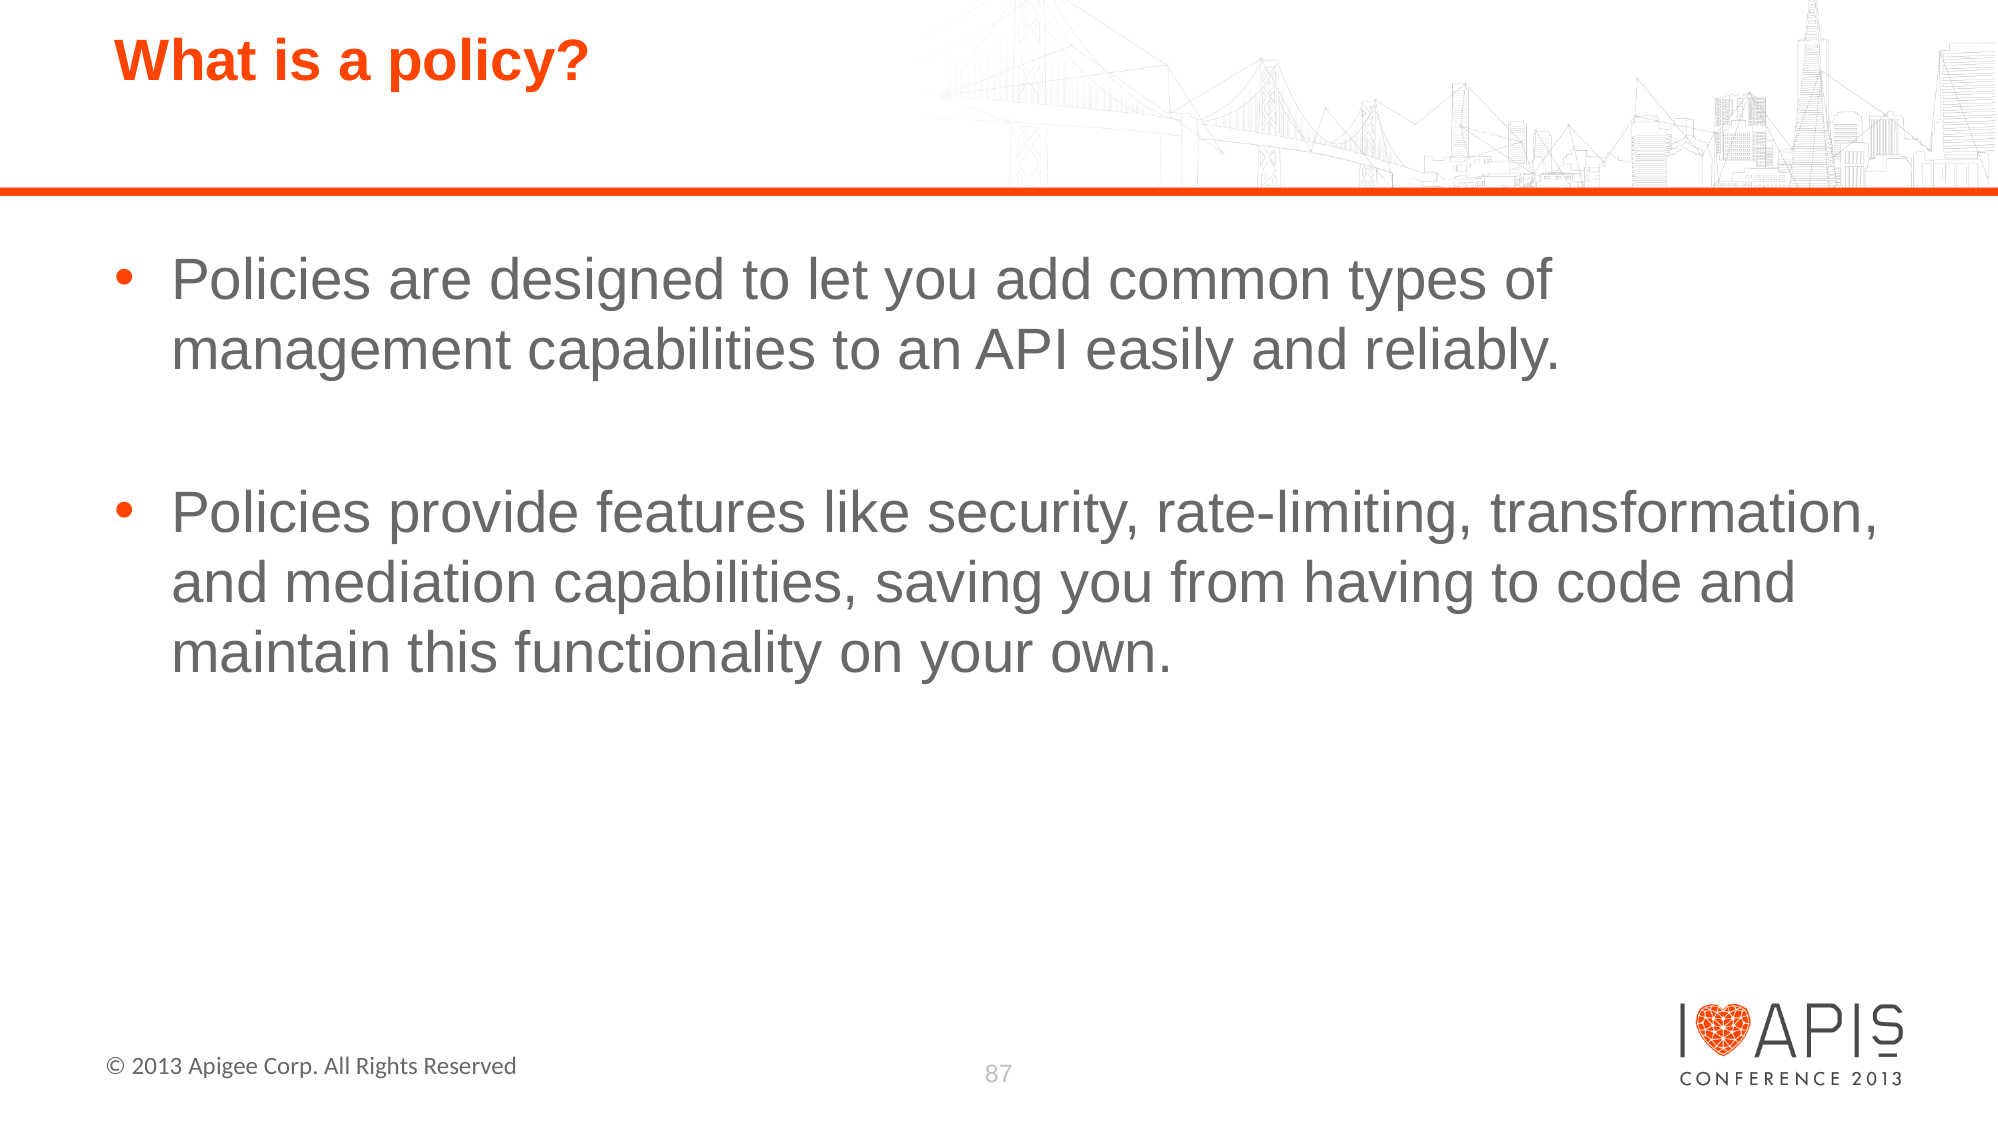

# What is a policy?
Policies are designed to let you add common types of management capabilities to an API easily and reliably.

Policies provide features like security, rate-limiting, transformation, and mediation capabilities, saving you from having to code and maintain this functionality on your own.

87